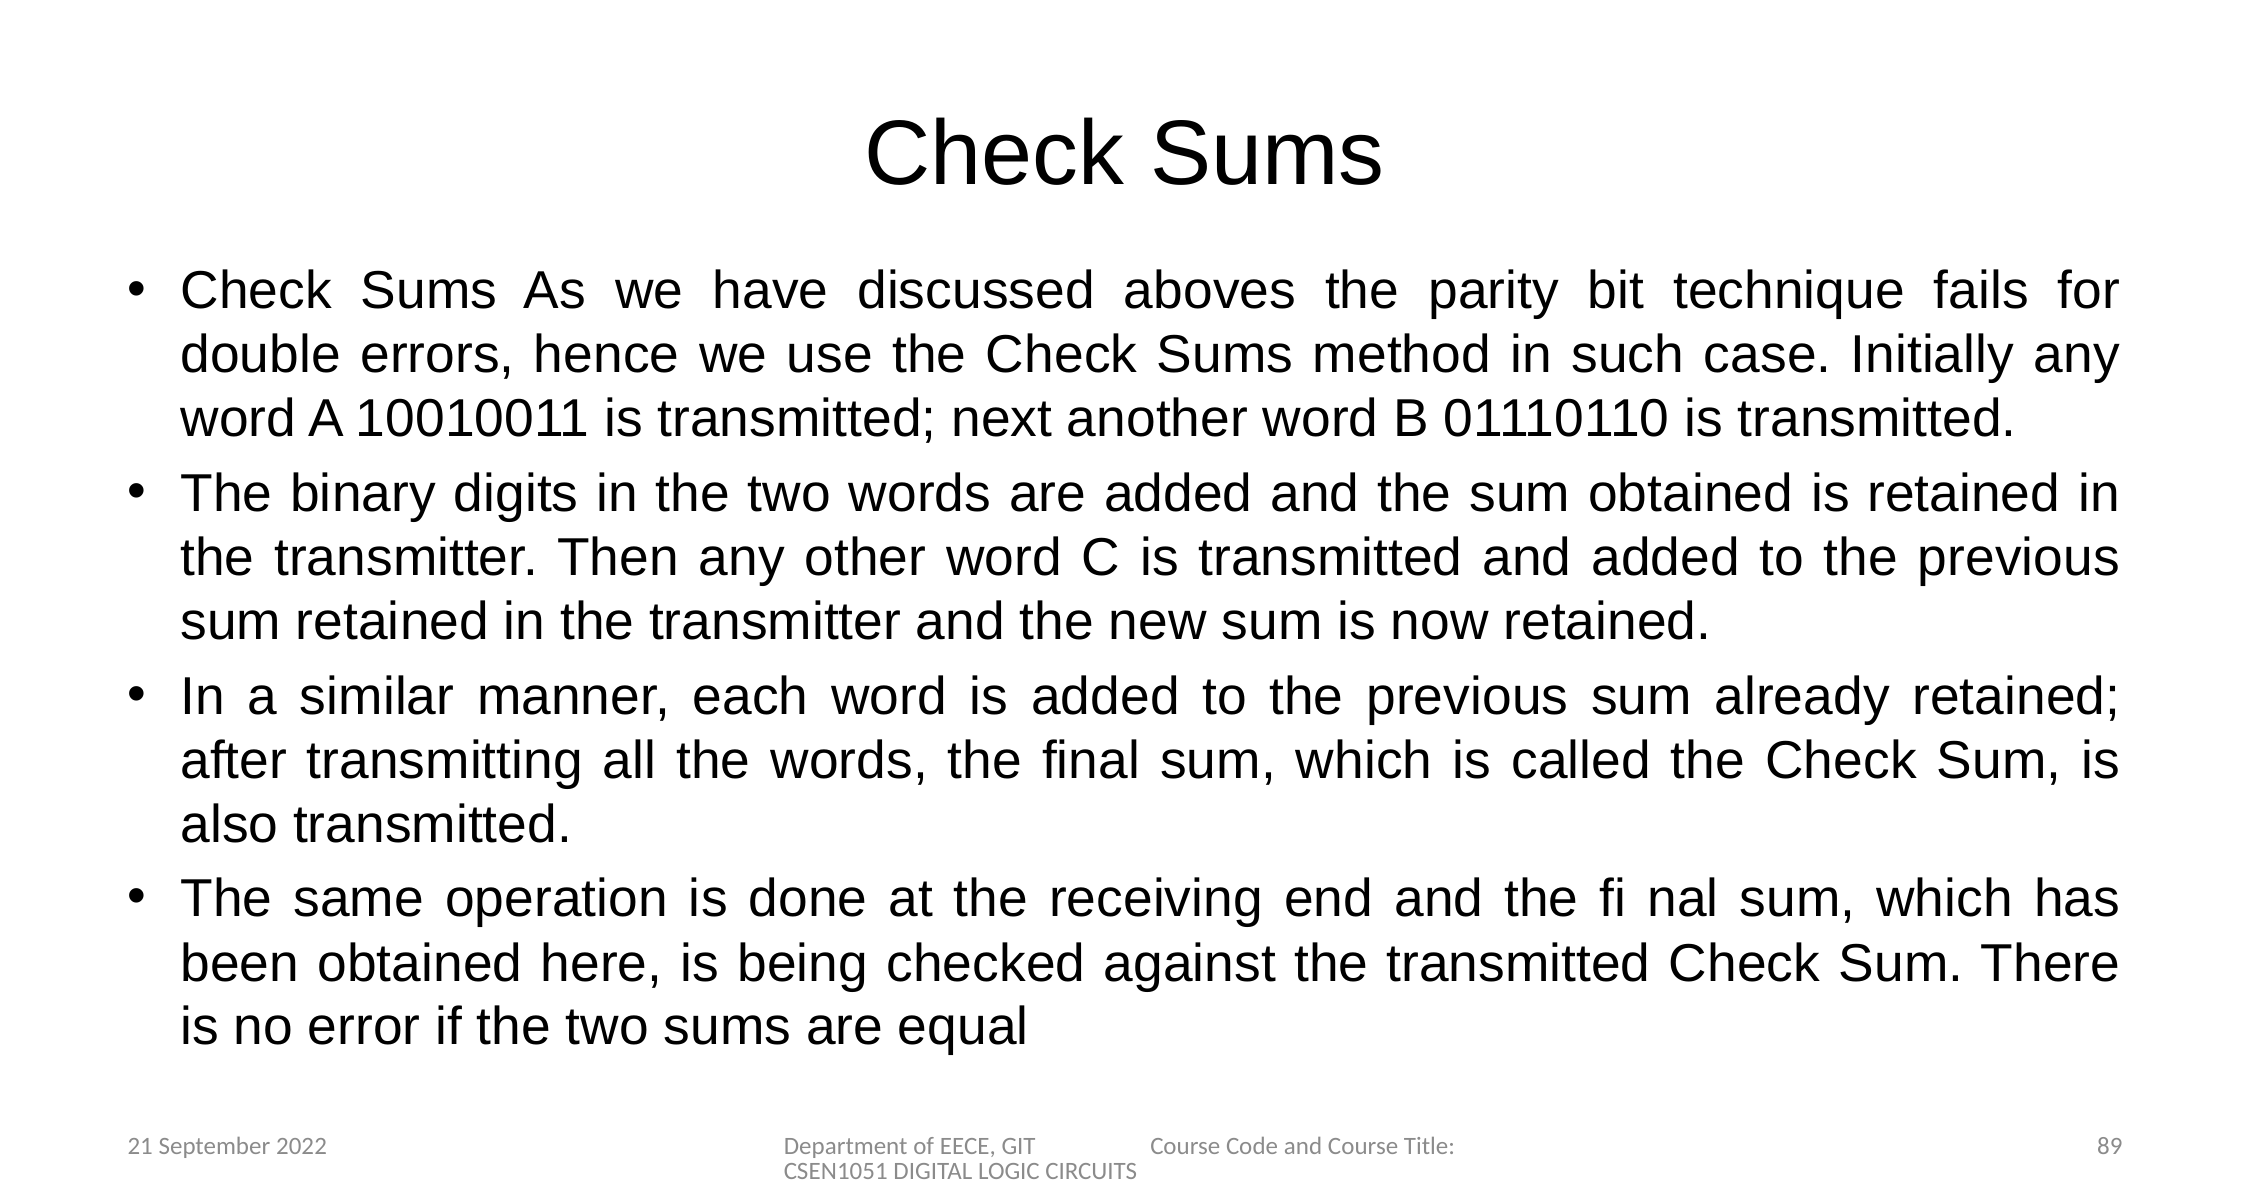

# Check Sums
Check Sums As we have discussed aboves the parity bit technique fails for double errors, hence we use the Check Sums method in such case. Initially any word A 10010011 is transmitted; next another word B 01110110 is transmitted.
The binary digits in the two words are added and the sum obtained is retained in the transmitter. Then any other word C is transmitted and added to the previous sum retained in the transmitter and the new sum is now retained.
In a similar manner, each word is added to the previous sum already retained; after transmitting all the words, the final sum, which is called the Check Sum, is also transmitted.
The same operation is done at the receiving end and the fi nal sum, which has been obtained here, is being checked against the transmitted Check Sum. There is no error if the two sums are equal
21 September 2022
Department of EECE, GIT                    Course Code and Course Title: CSEN1051 DIGITAL LOGIC CIRCUITS
89